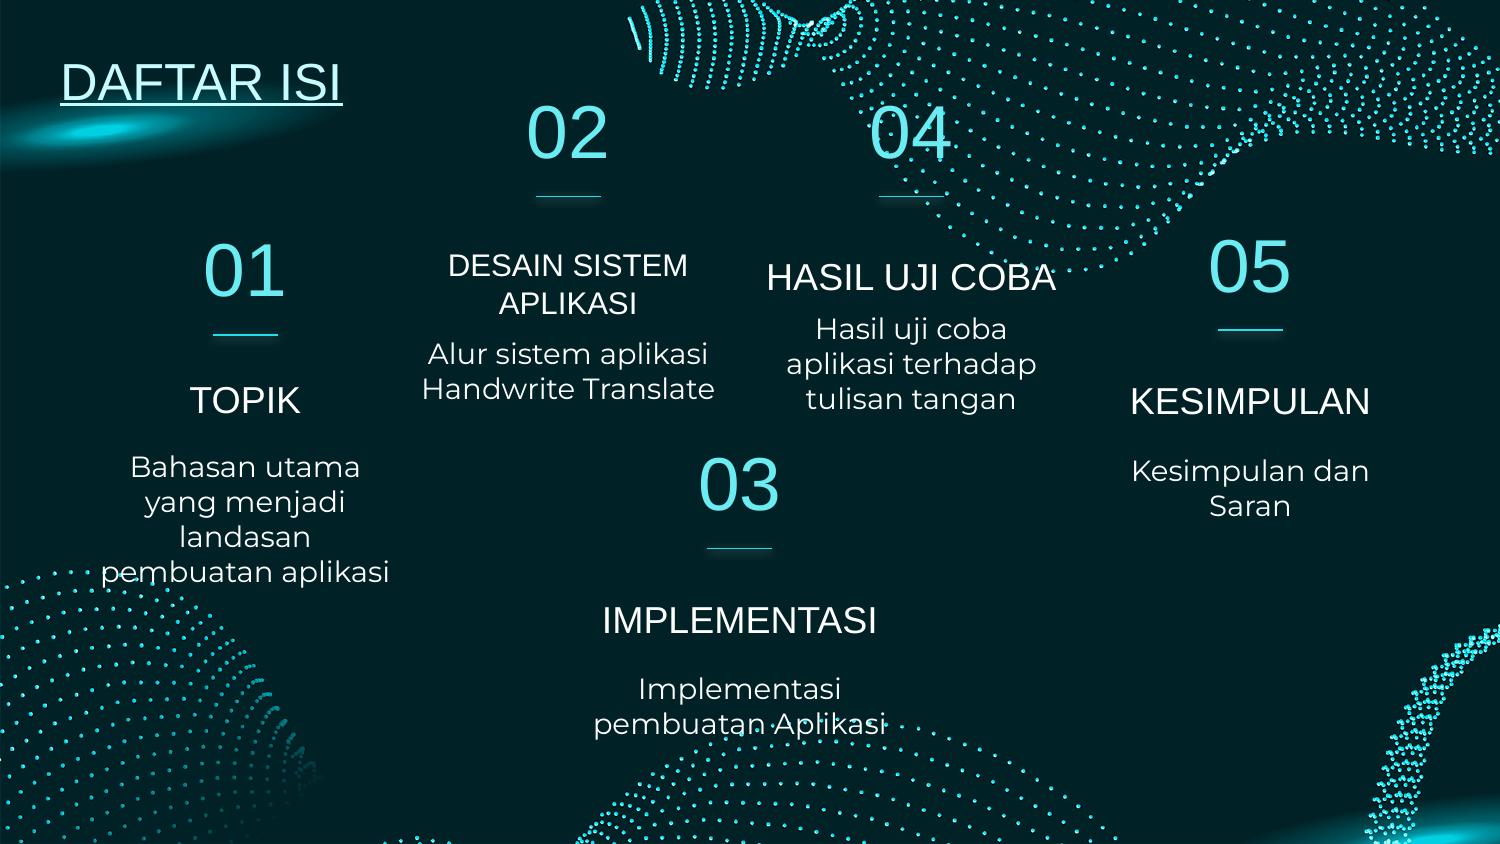

DAFTAR ISI
02
04
05
01
HASIL UJI COBA
# DESAIN SISTEM APLIKASI
Hasil uji coba aplikasi terhadap tulisan tangan

Alur sistem aplikasi Handwrite Translate
TOPIK
KESIMPULAN
03
Bahasan utama yang menjadi landasan pembuatan aplikasi
Kesimpulan dan Saran
IMPLEMENTASI
Implementasi pembuatan Aplikasi